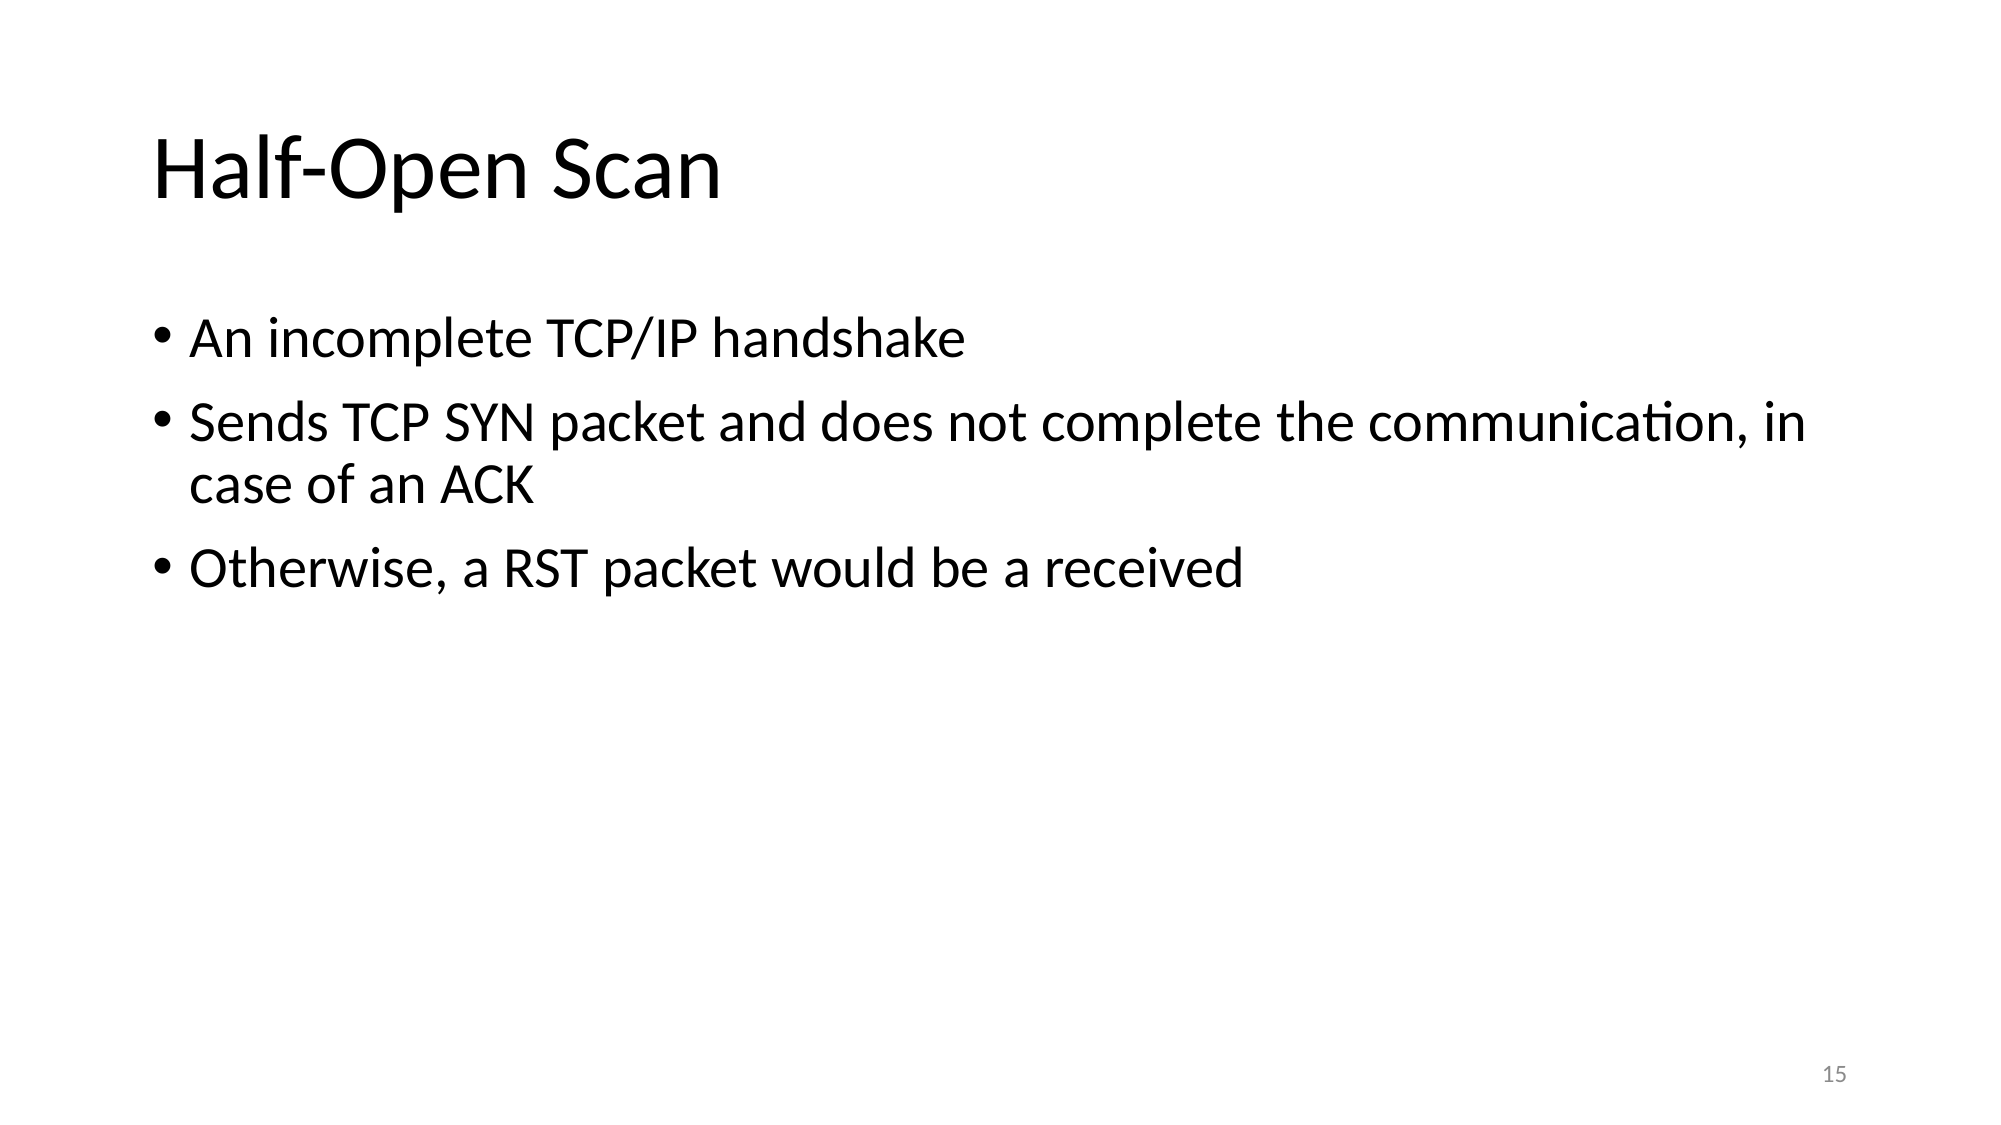

# Half-Open Scan
An incomplete TCP/IP handshake
Sends TCP SYN packet and does not complete the communication, in case of an ACK
Otherwise, a RST packet would be a received
15